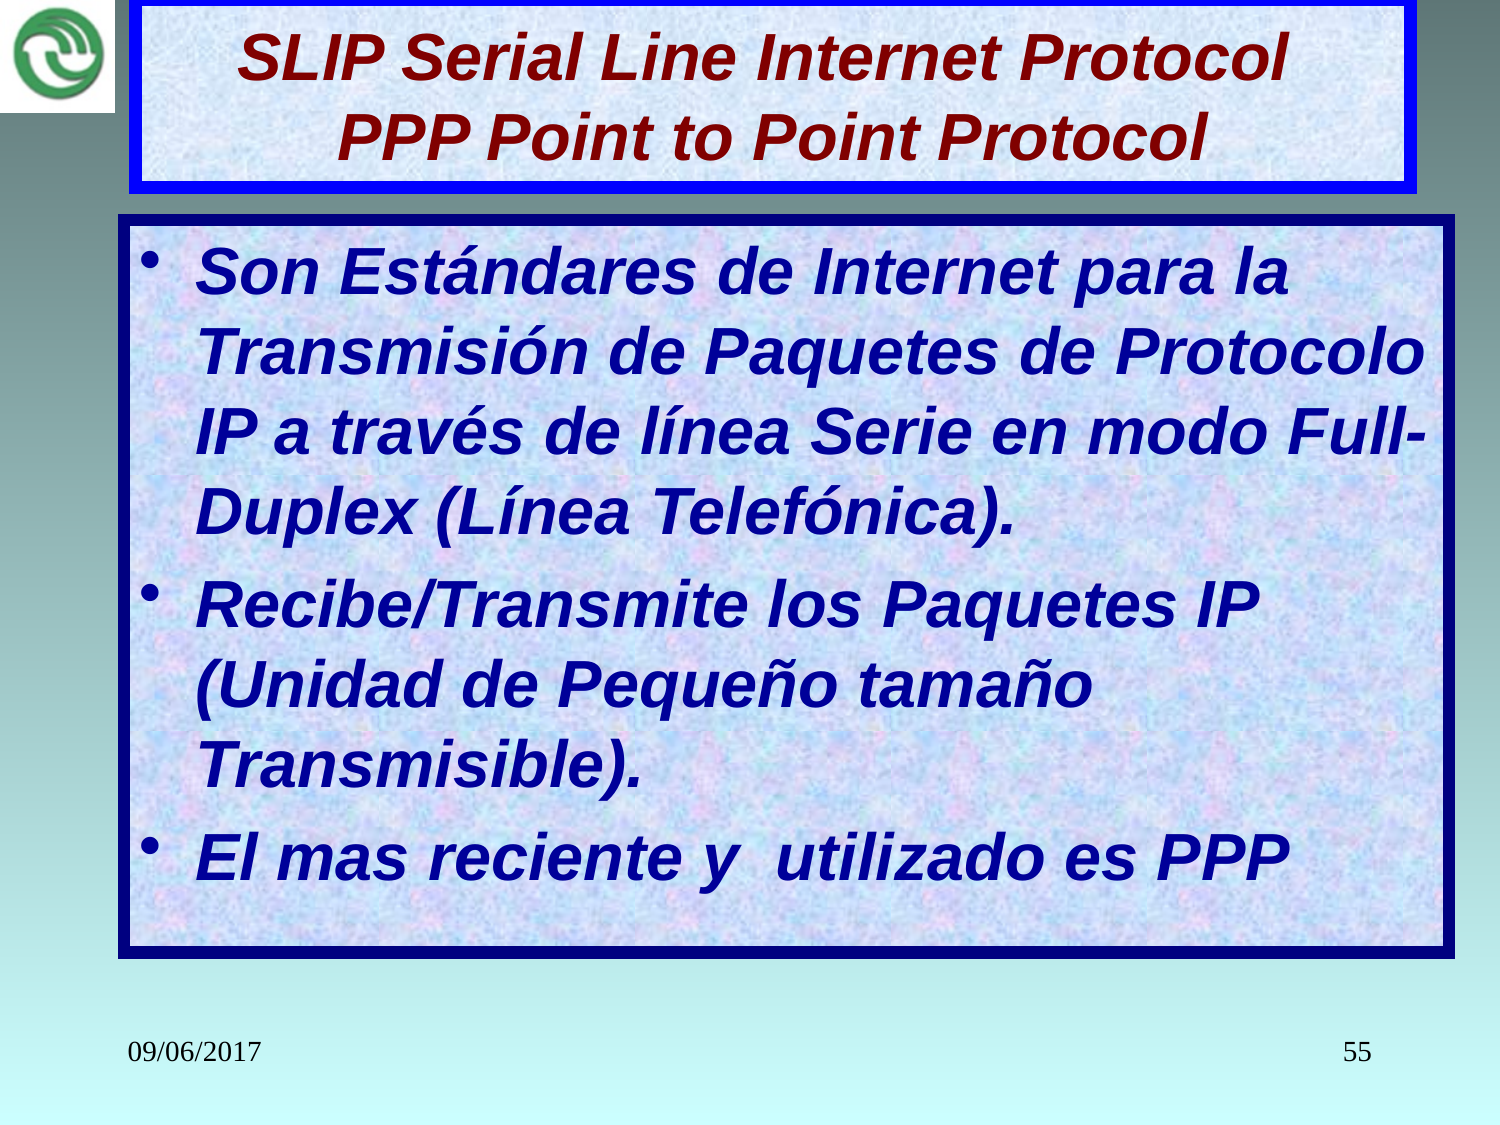

# SLIP Serial Line Internet Protocol PPP Point to Point Protocol
Son Estándares de Internet para la Transmisión de Paquetes de Protocolo IP a través de línea Serie en modo Full-Duplex (Línea Telefónica).
Recibe/Transmite los Paquetes IP (Unidad de Pequeño tamaño Transmisible).
El mas reciente y  utilizado es PPP

09/06/2017
55